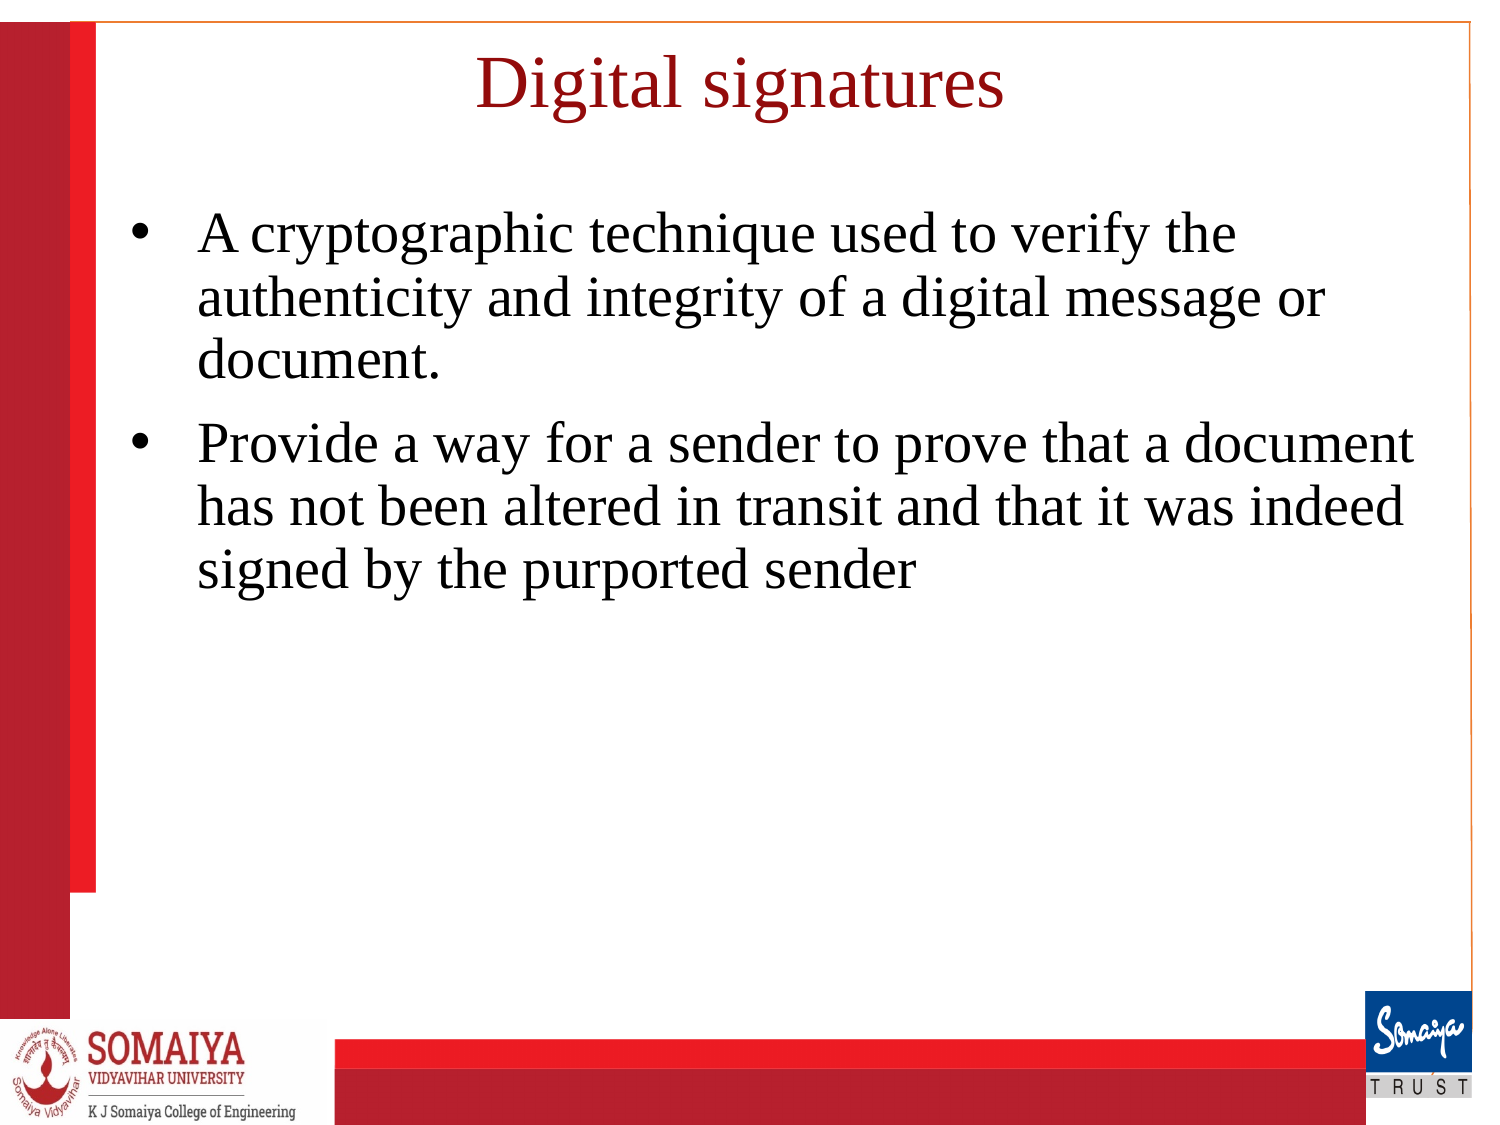

# Digital signatures
A cryptographic technique used to verify the authenticity and integrity of a digital message or document.
Provide a way for a sender to prove that a document has not been altered in transit and that it was indeed signed by the purported sender